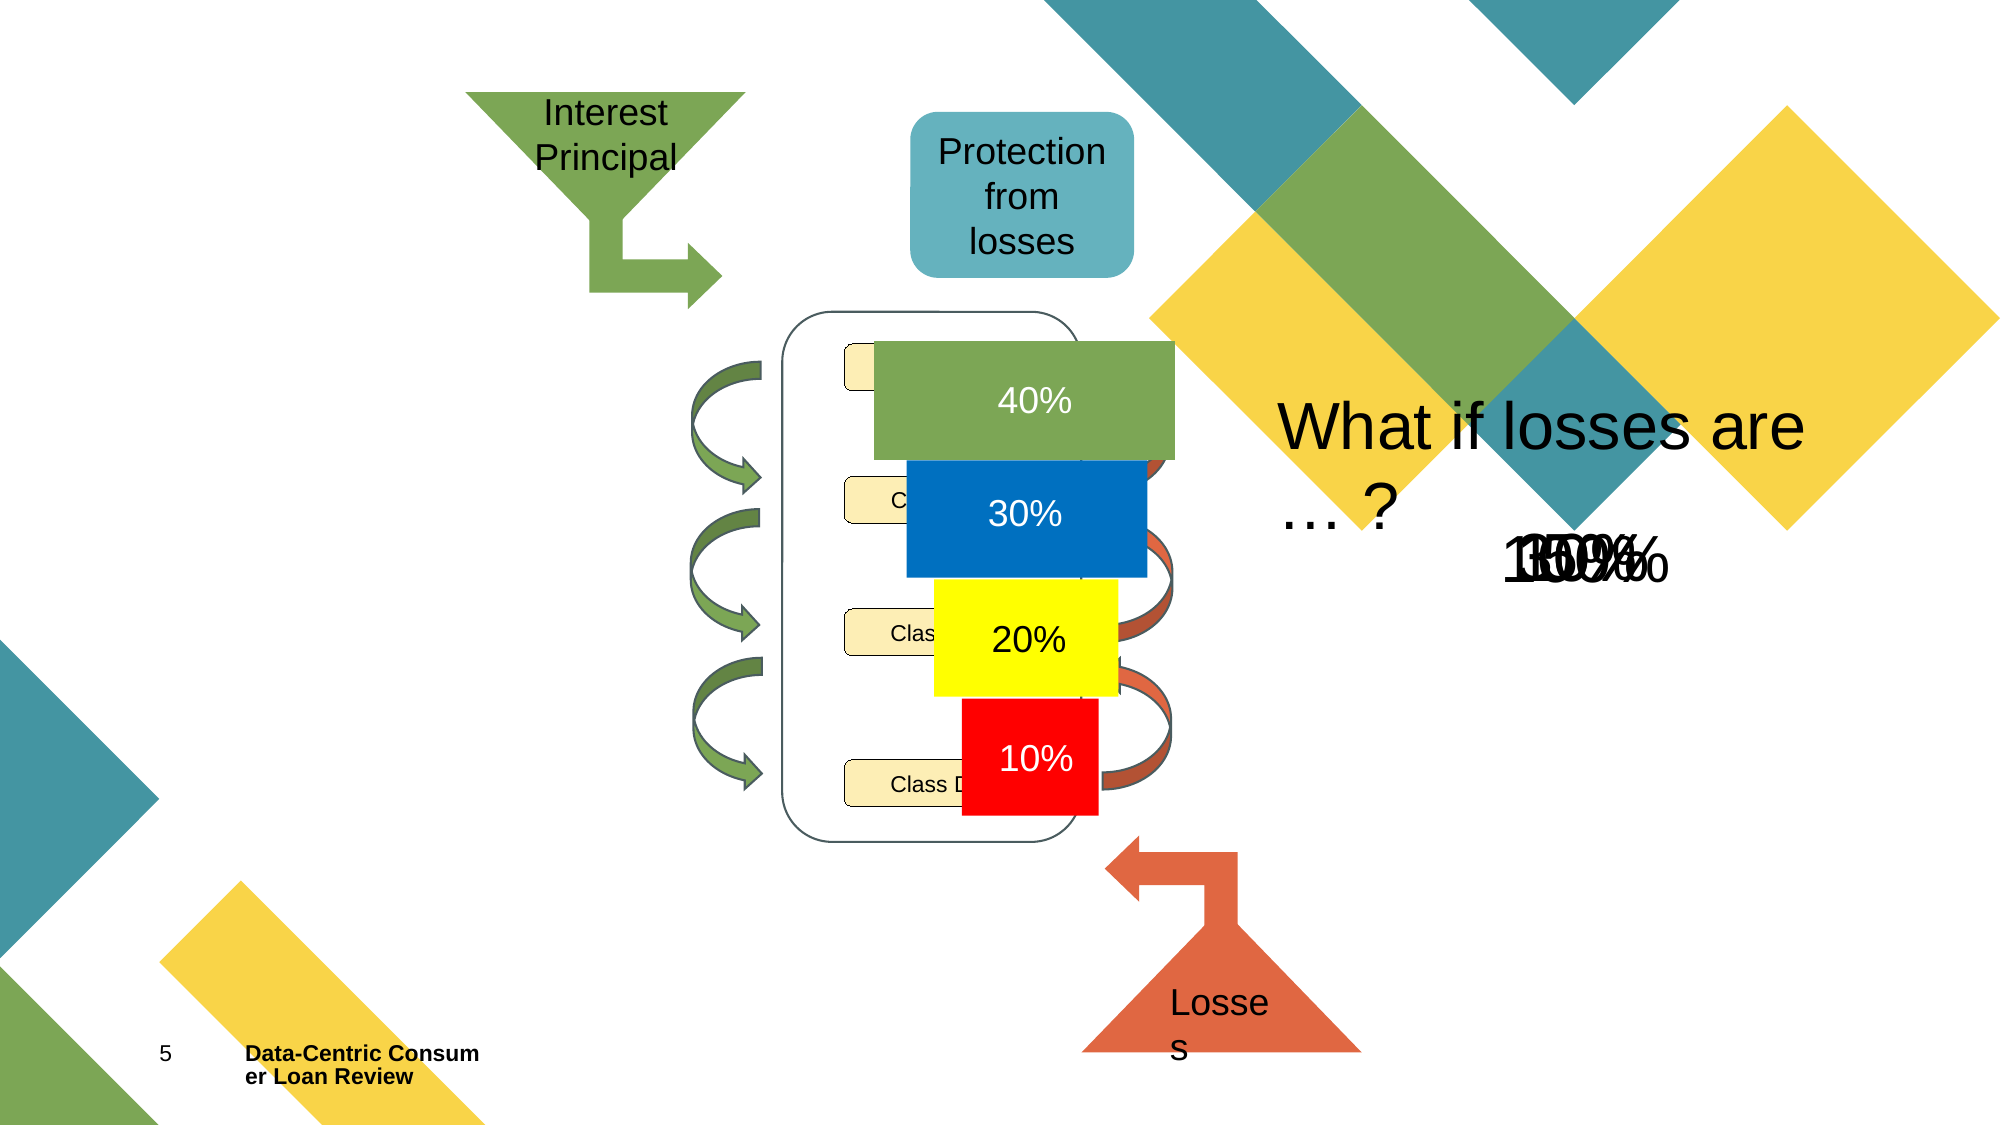

Interest
Principal

Protection
from losses

40%

30%

20%

10%
Class A

What if losses are … ?
Class B
30%
5%
10%
100%
Class C
Class D

Losses
5
Data-Centric Consumer Loan Review